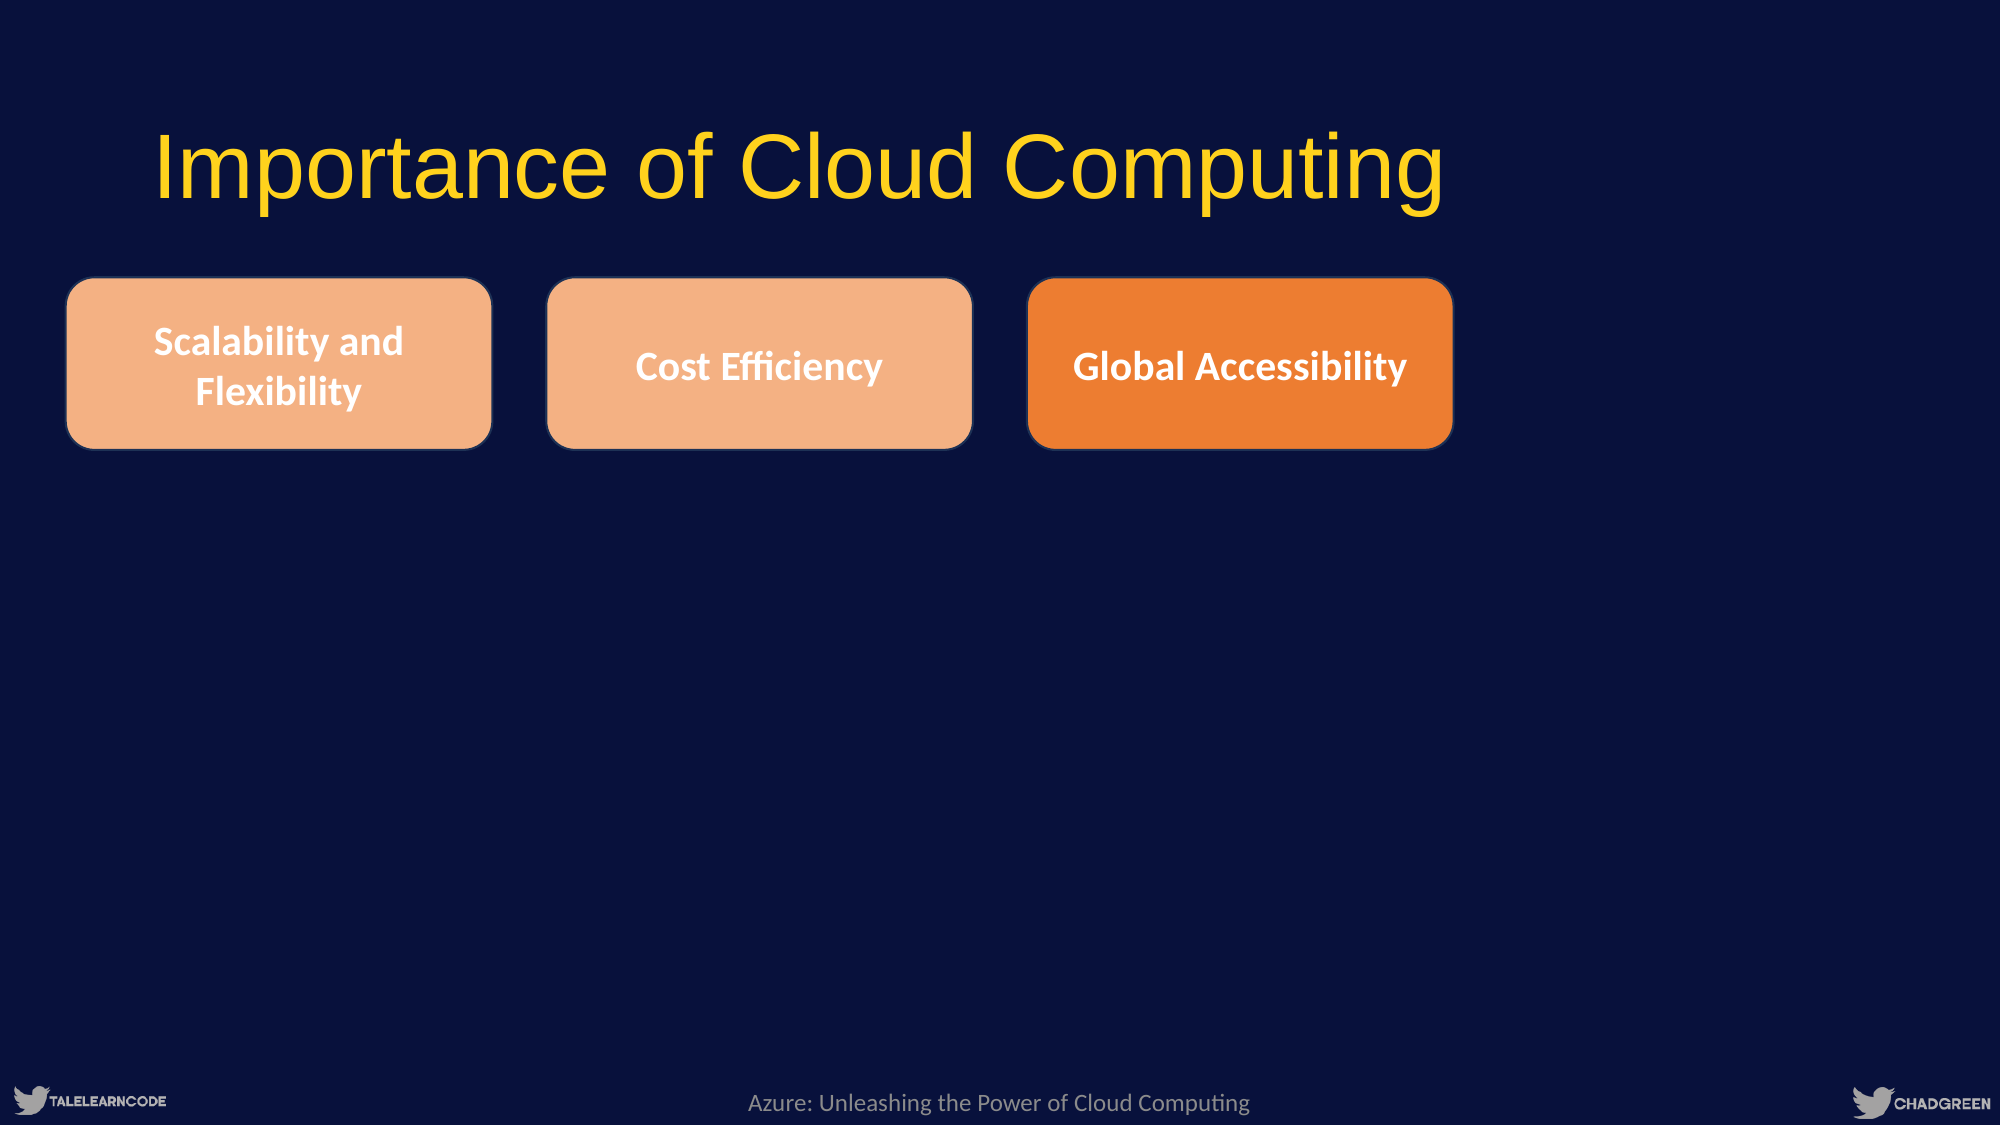

# Importance of Cloud Computing
Global Accessibility
Scalability and Flexibility
Cost Efficiency